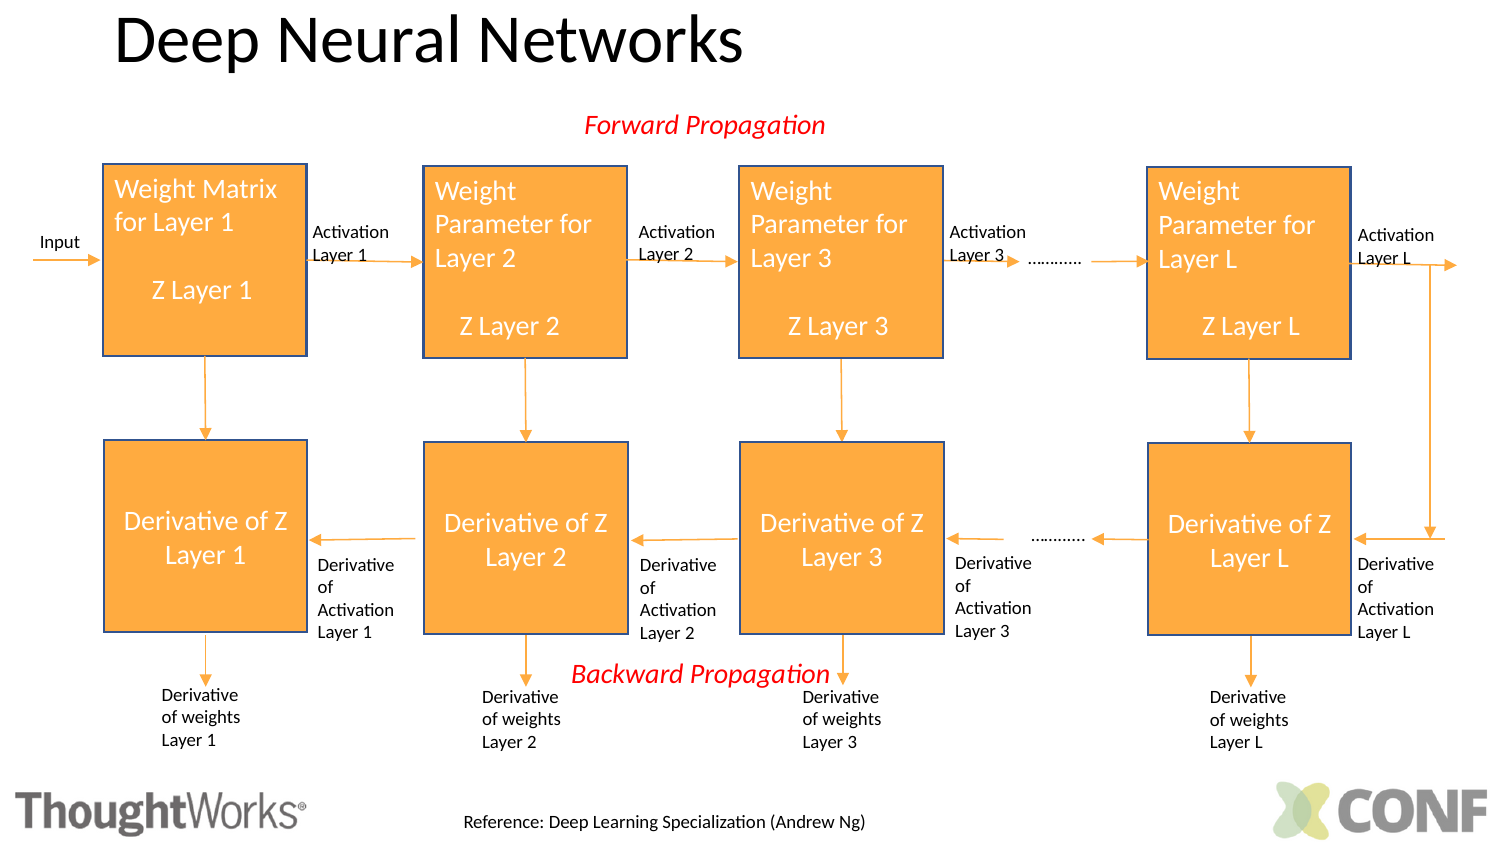

# Deep Neural Networks
Forward Propagation
Weight Matrix for Layer 1

      Z Layer 1
Weight Parameter for Layer 2

    Z Layer 2
Weight Parameter for Layer 3

      Z Layer 3
Weight Parameter for Layer L

       Z Layer L
Activation Layer 2
Activation Layer 1
Activation Layer 3
Activation Layer L
Input
……......
Derivative of Z Layer 1
Derivative of Z Layer 2
Derivative of Z Layer 3
Derivative of Z Layer L
……......
Derivative of
Activation Layer 3
Derivative of
Activation Layer L
Derivative of
Activation Layer 1
Derivative of
Activation Layer 2
Backward Propagation
Derivative of weights Layer 1
Derivative of weights Layer 2
Derivative of weights Layer 3
Derivative of weights Layer L
Reference: Deep Learning Specialization (Andrew Ng)